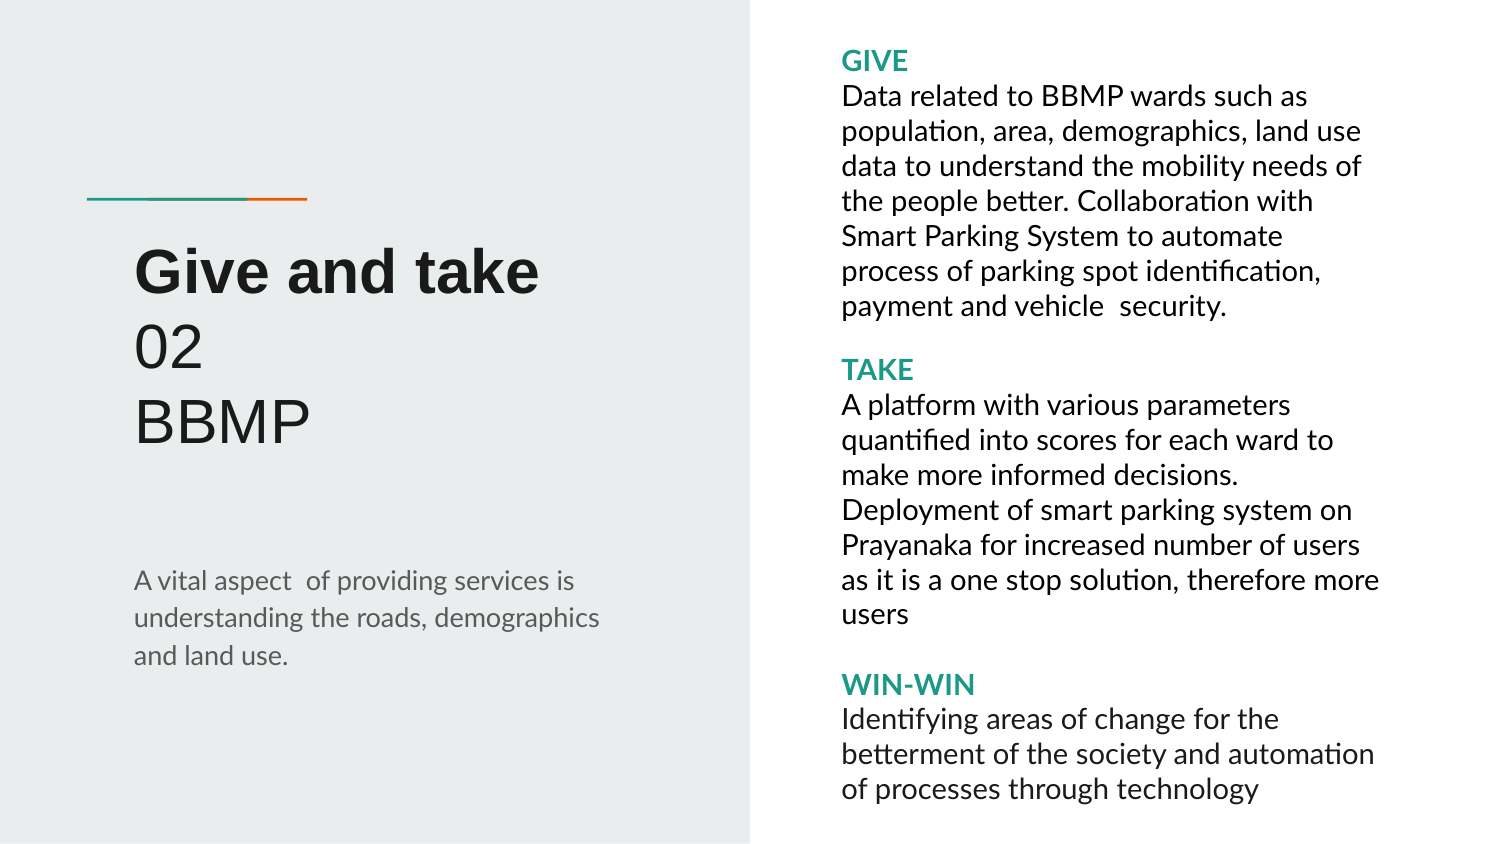

GIVE
Data related to BBMP wards such as population, area, demographics, land use data to understand the mobility needs of the people better. Collaboration with Smart Parking System to automate process of parking spot identification, payment and vehicle  security.

TAKE
A platform with various parameters quantified into scores for each ward to make more informed decisions. Deployment of smart parking system on Prayanaka for increased number of users as it is a one stop solution, therefore more users

WIN-WIN
Identifying areas of change for the betterment of the society and automation of processes through technology
# Give and take
02
BBMP
A vital aspect  of providing services is understanding the roads, demographics and land use.